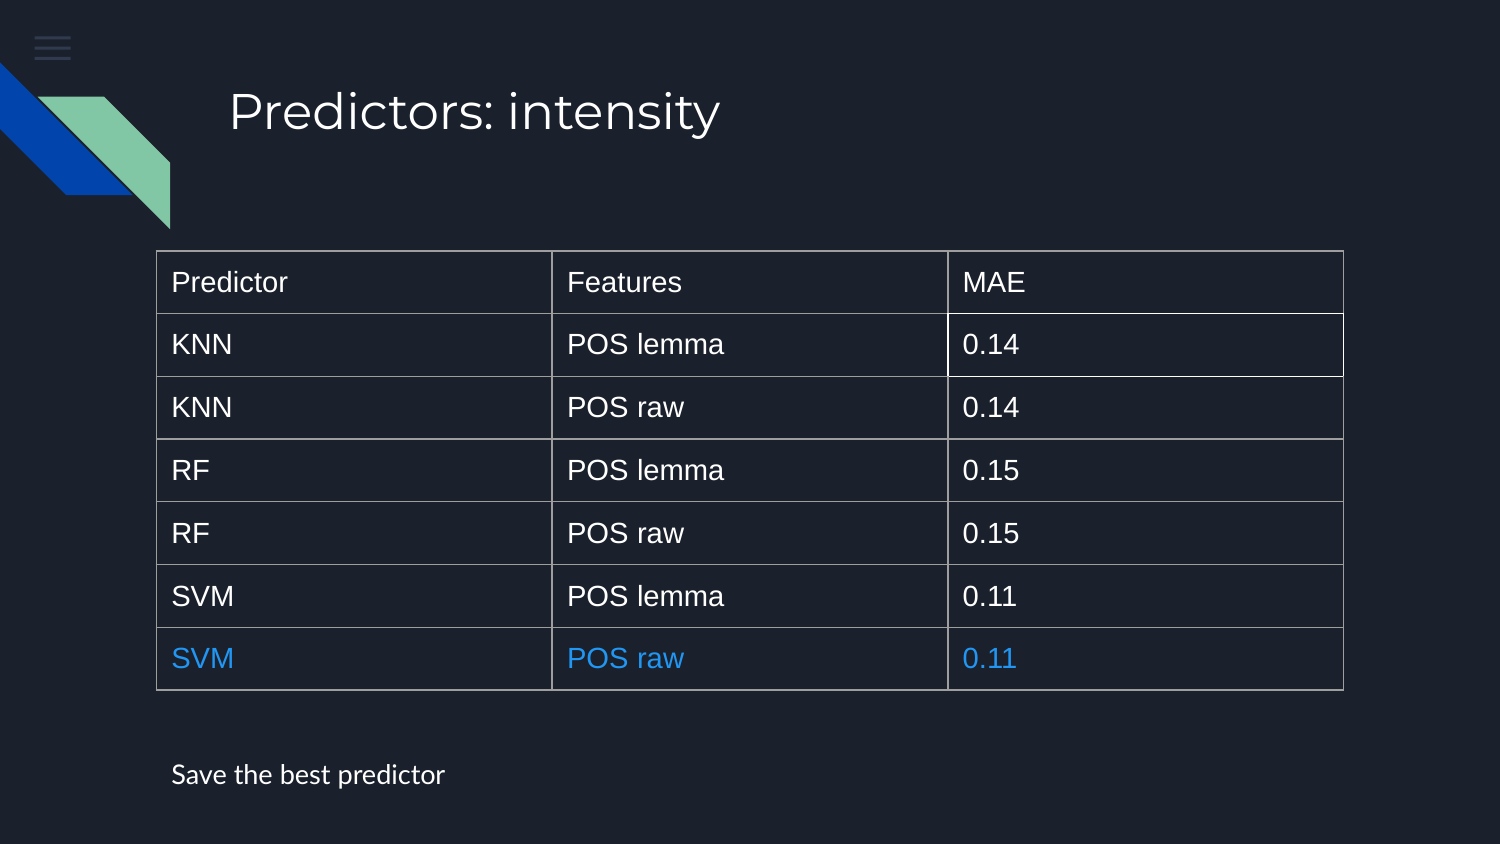

# Predictors: intensity
| Predictor | Features | MAE |
| --- | --- | --- |
| KNN | POS lemma | 0.14 |
| KNN | POS raw | 0.14 |
| RF | POS lemma | 0.15 |
| RF | POS raw | 0.15 |
| SVM | POS lemma | 0.11 |
| SVM | POS raw | 0.11 |
Save the best predictor